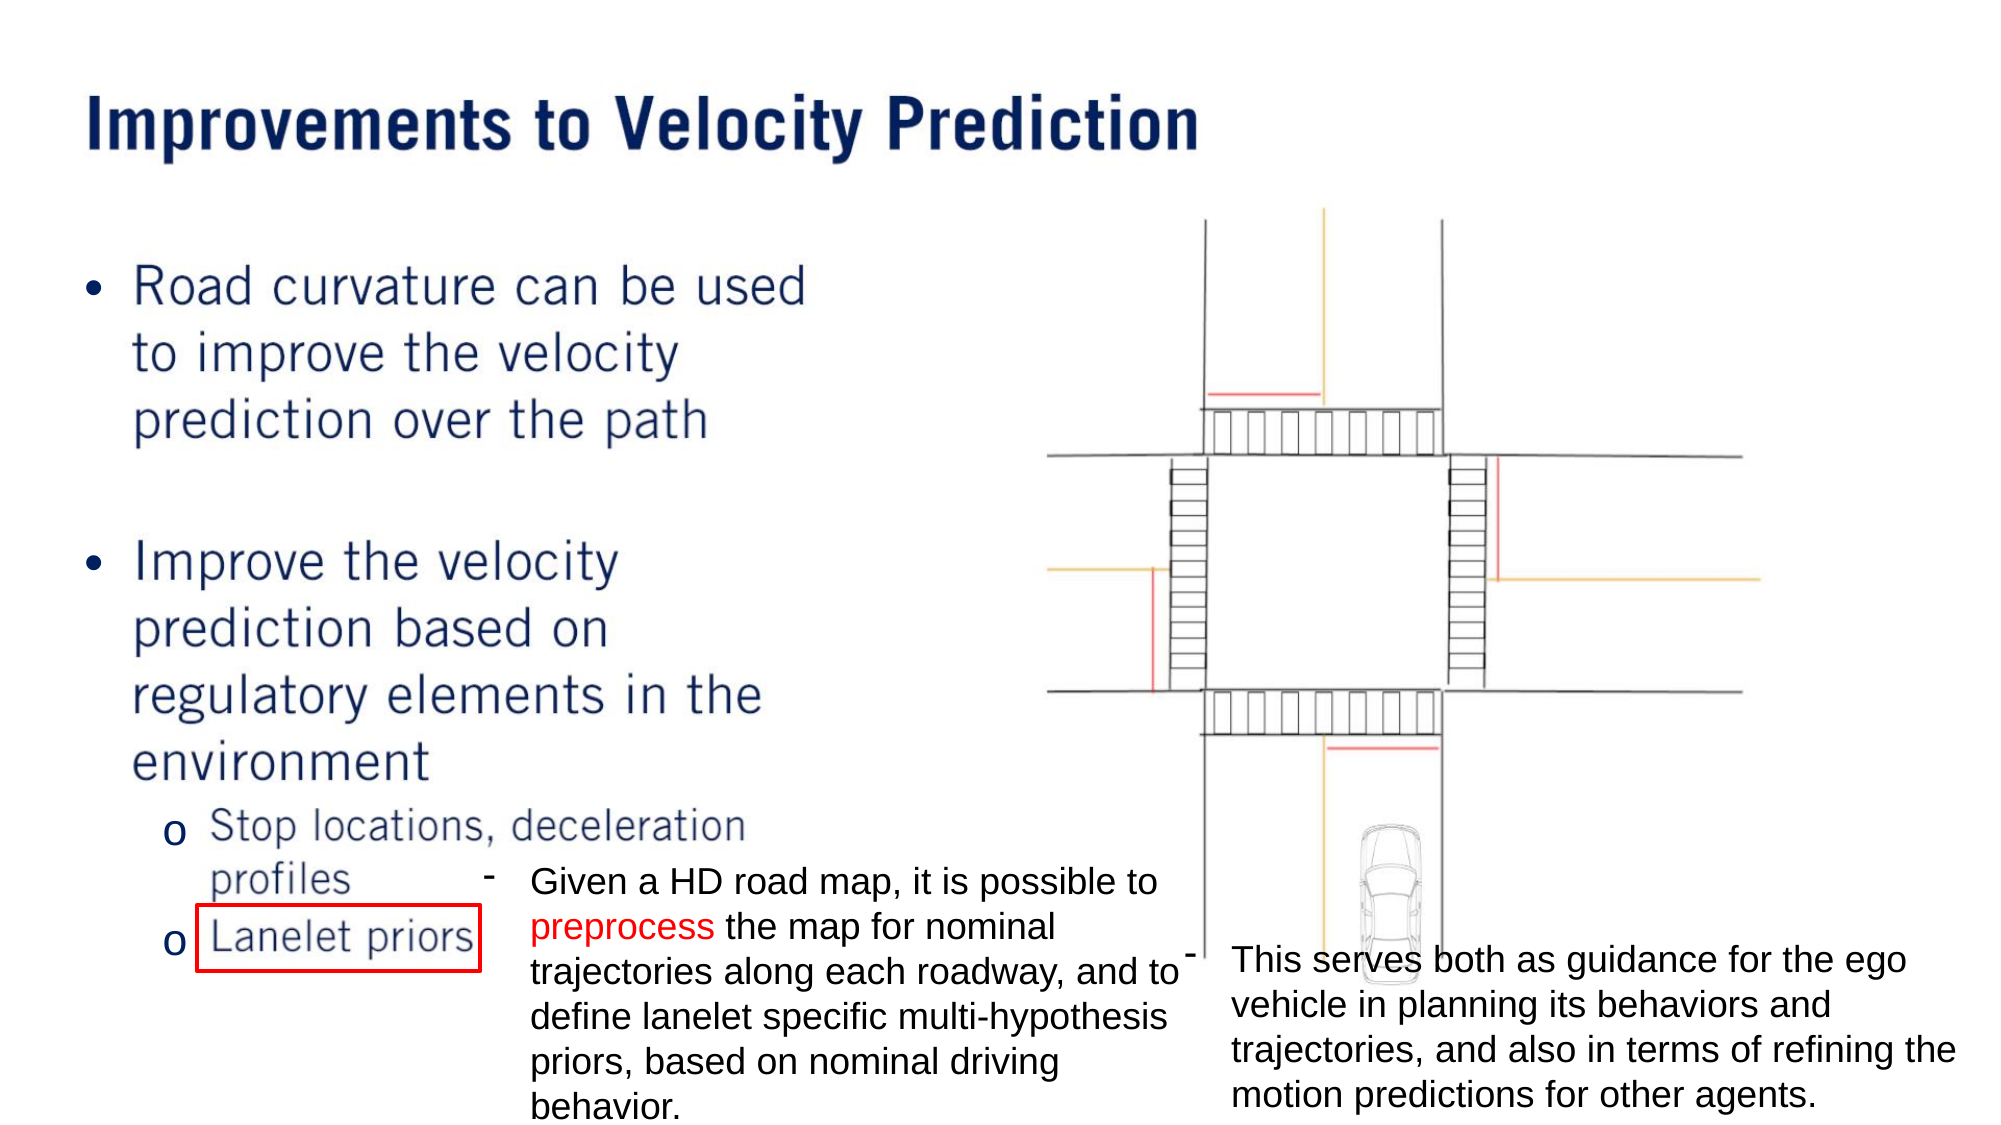

•
•
o
o
Given a HD road map, it is possible to preprocess the map for nominal trajectories along each roadway, and to define lanelet specific multi-hypothesis priors, based on nominal driving behavior.

This serves both as guidance for the ego vehicle in planning its behaviors and trajectories, and also in terms of refining the motion predictions for other agents.